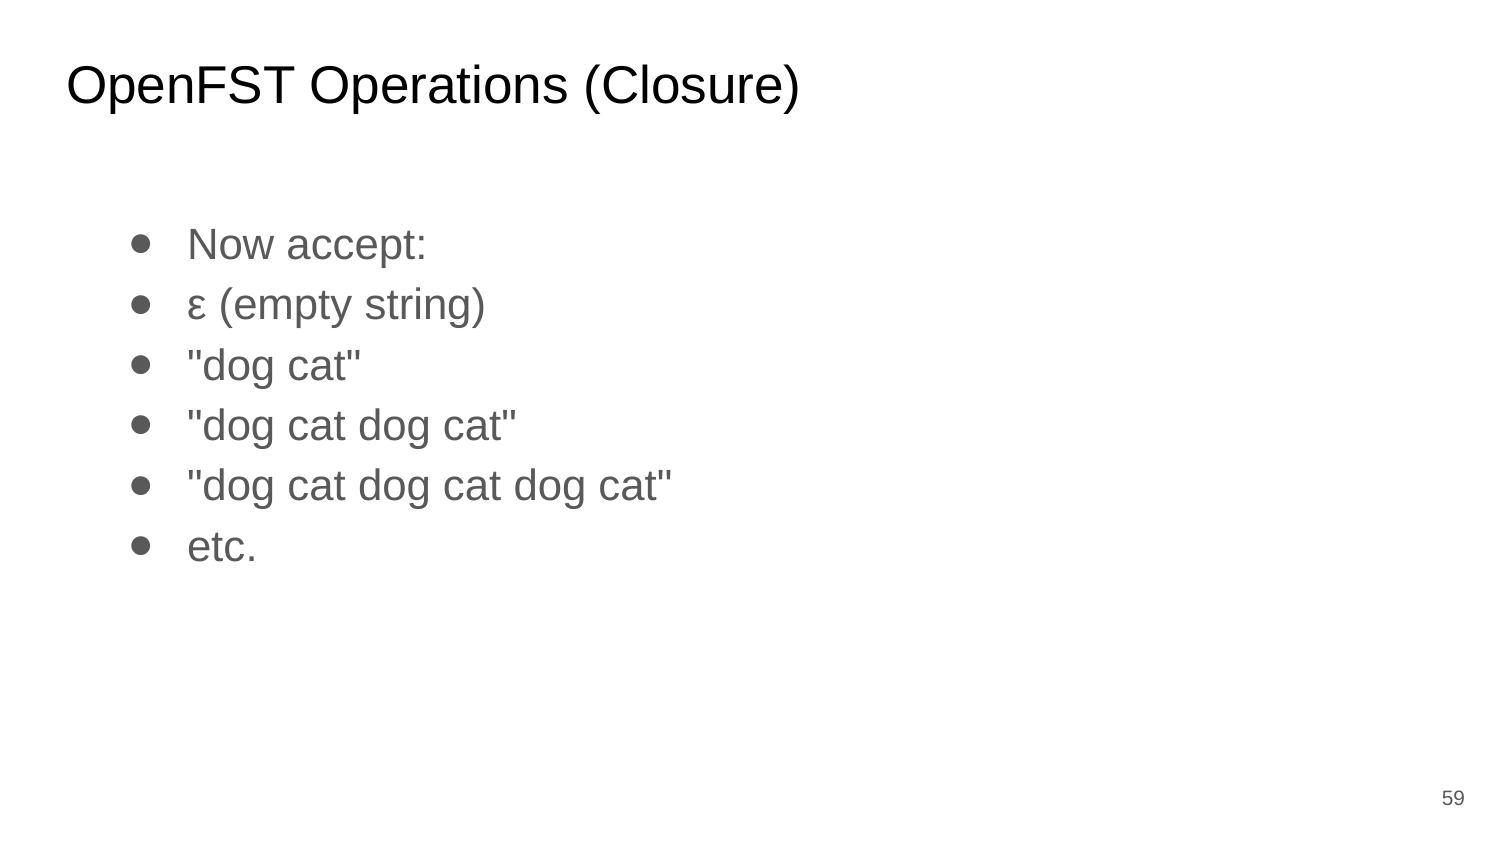

# OpenFST Operations (Closure)

Now accept:
ε (empty string)
"dog cat"
"dog cat dog cat"
"dog cat dog cat dog cat"
etc.
59